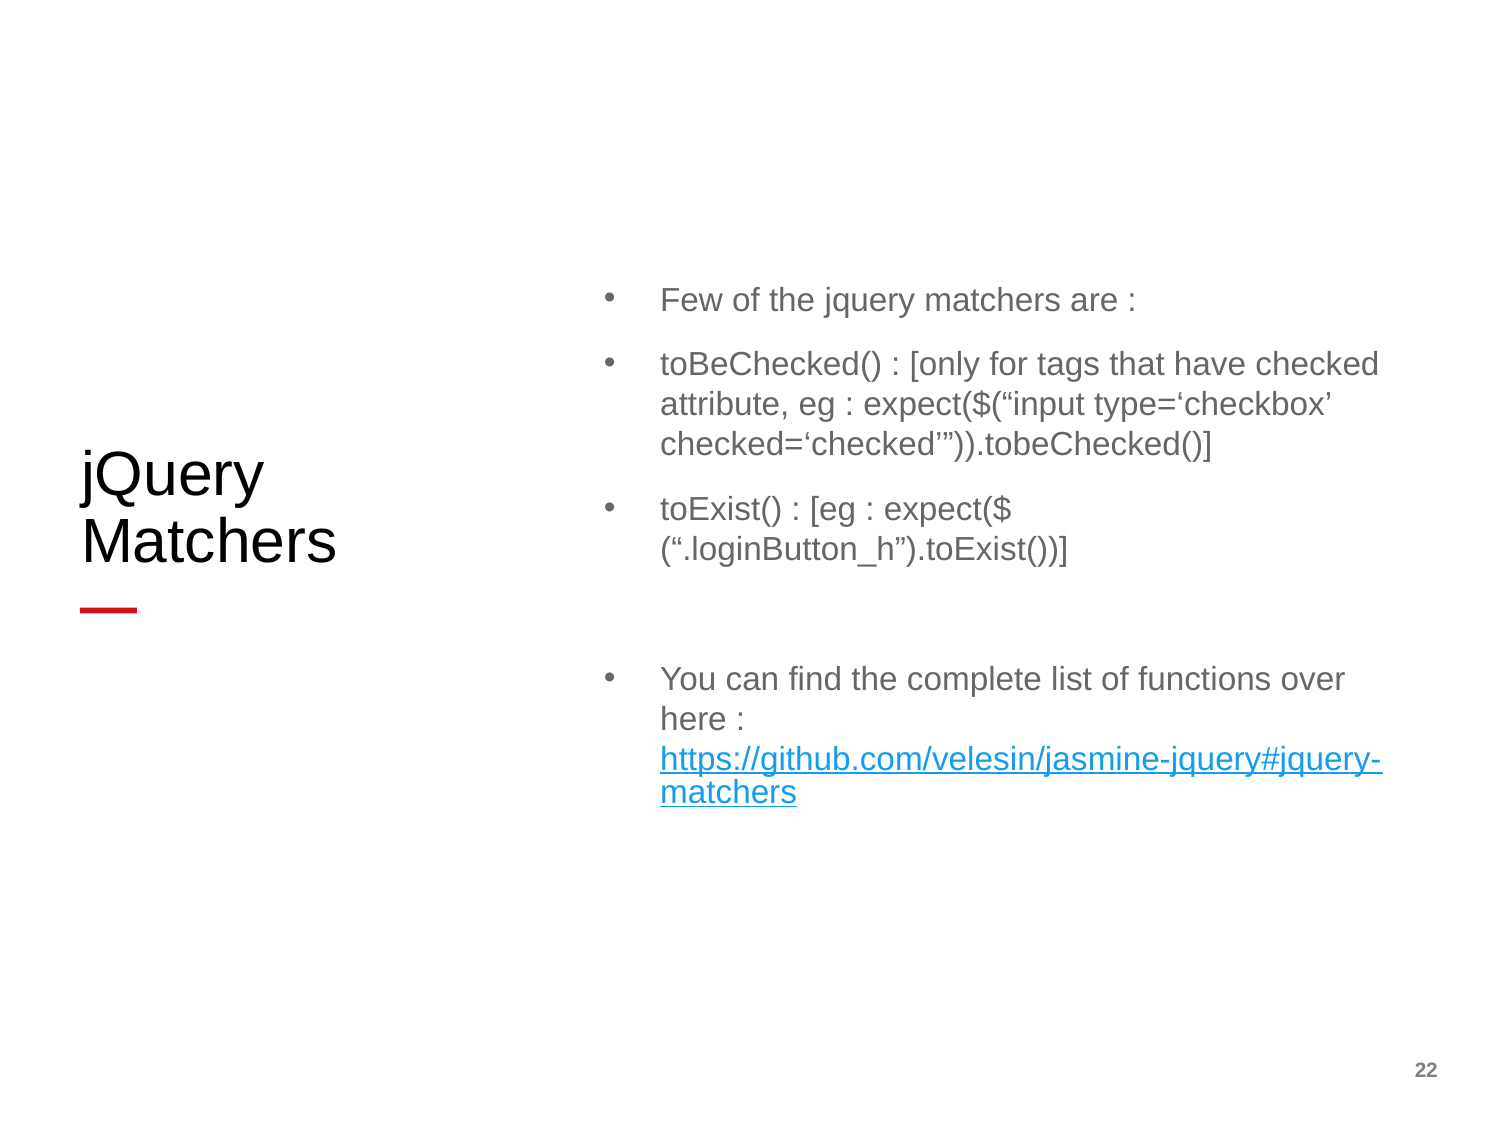

Few of the jquery matchers are :
toBeChecked() : [only for tags that have checked attribute, eg : expect($(“input type=‘checkbox’ checked=‘checked’”)).tobeChecked()]
toExist() : [eg : expect($(“.loginButton_h”).toExist())]

You can find the complete list of functions over here :
https://github.com/velesin/jasmine-jquery#jquery-matchers
# jQuery Matchers